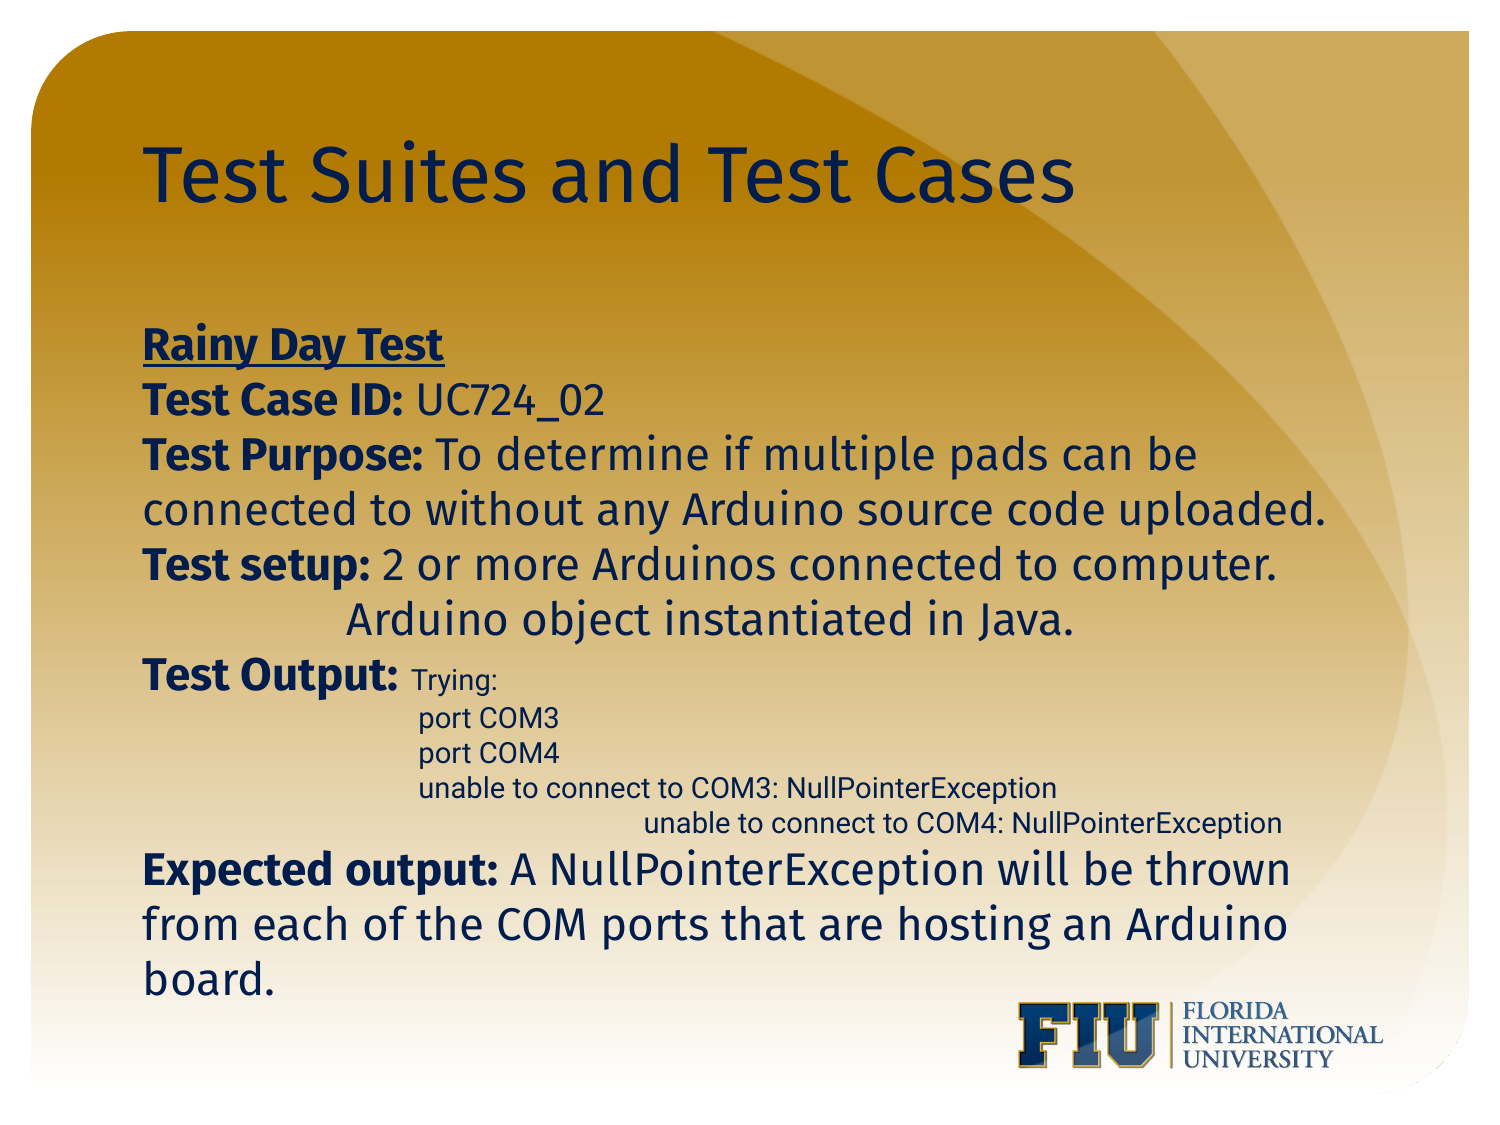

# Test Suites and Test Cases
Rainy Day Test
Test Case ID: UC724_02
Test Purpose: To determine if multiple pads can be connected to without any Arduino source code uploaded.
Test setup: 2 or more Arduinos connected to computer.
                 Arduino object instantiated in Java.
Test Output: Trying:
                                      port COM3
                                      port COM4
                                      unable to connect to COM3: NullPointerException
			       unable to connect to COM4: NullPointerException
Expected output: A NullPointerException will be thrown from each of the COM ports that are hosting an Arduino board.